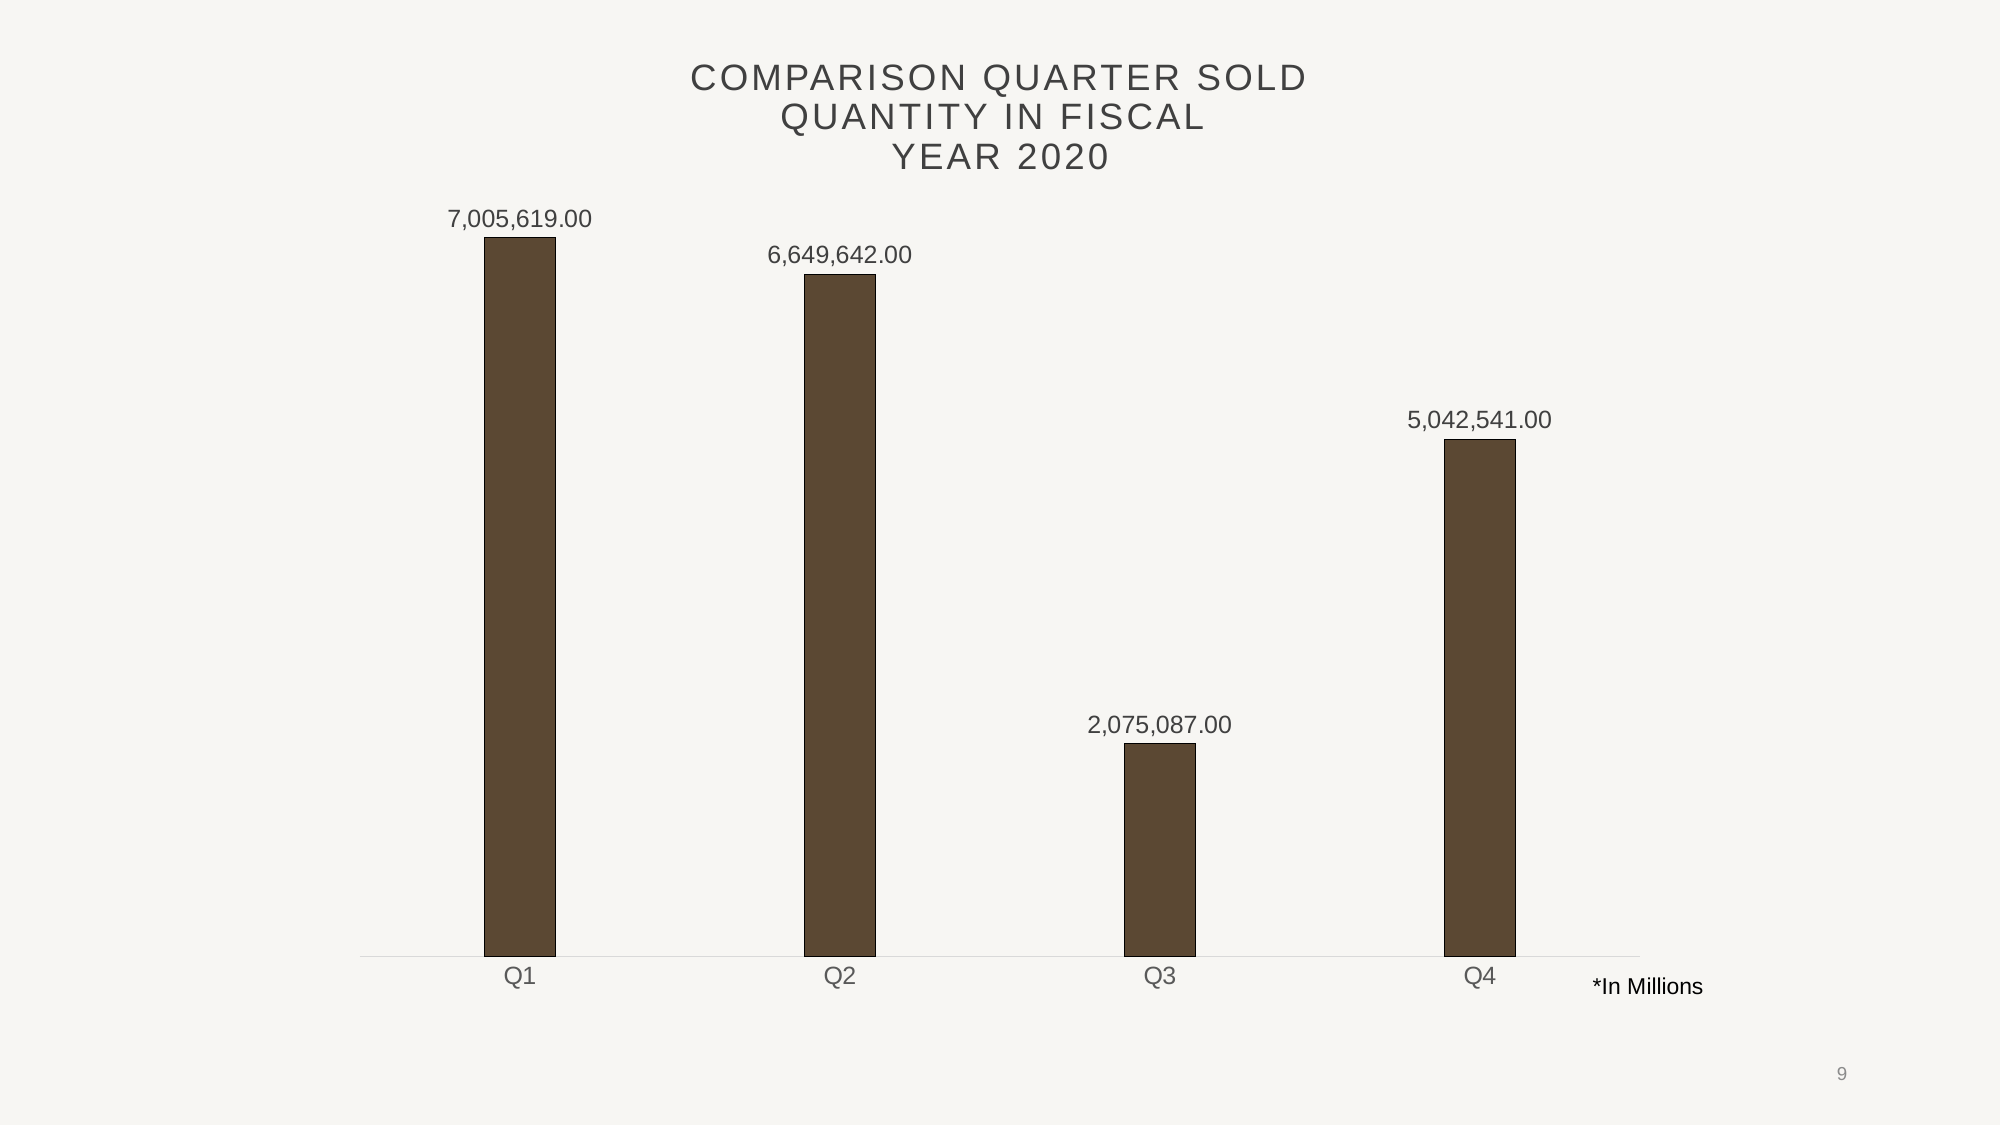

# Comparison Quarter sold quantity in fiscal year 2020

### Chart

| Category |  total_sold_quantity |
|---|---|
| Q1 | 7005619.0 |
| Q2 | 6649642.0 |
| Q3 | 2075087.0 |
| Q4 | 5042541.0 |
*In Millions
9